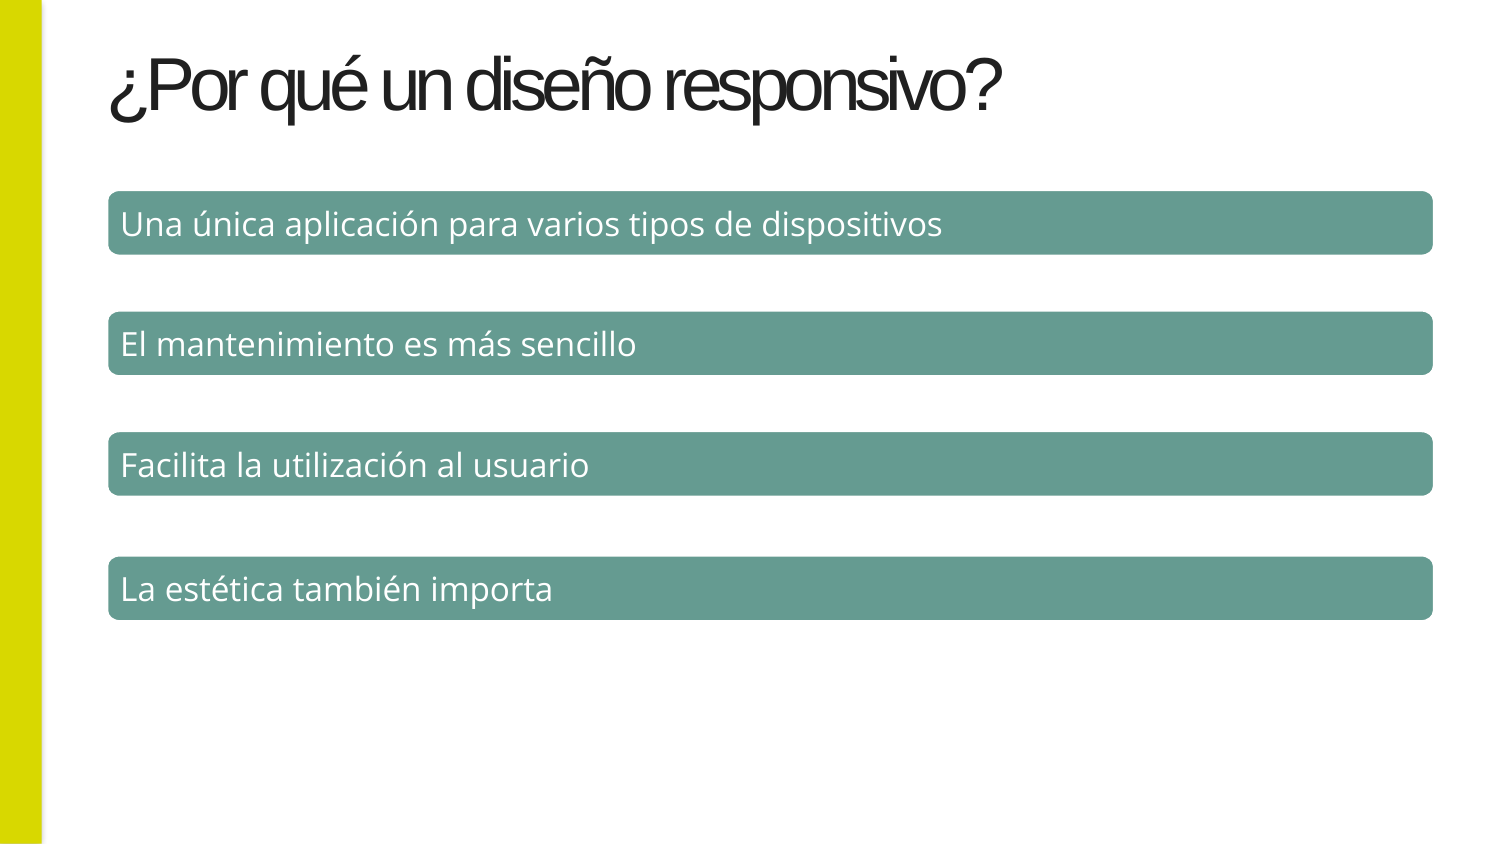

# ¿Por qué un diseño responsivo?
Una única aplicación para varios tipos de dispositivos
El mantenimiento es más sencillo
Facilita la utilización al usuario
La estética también importa